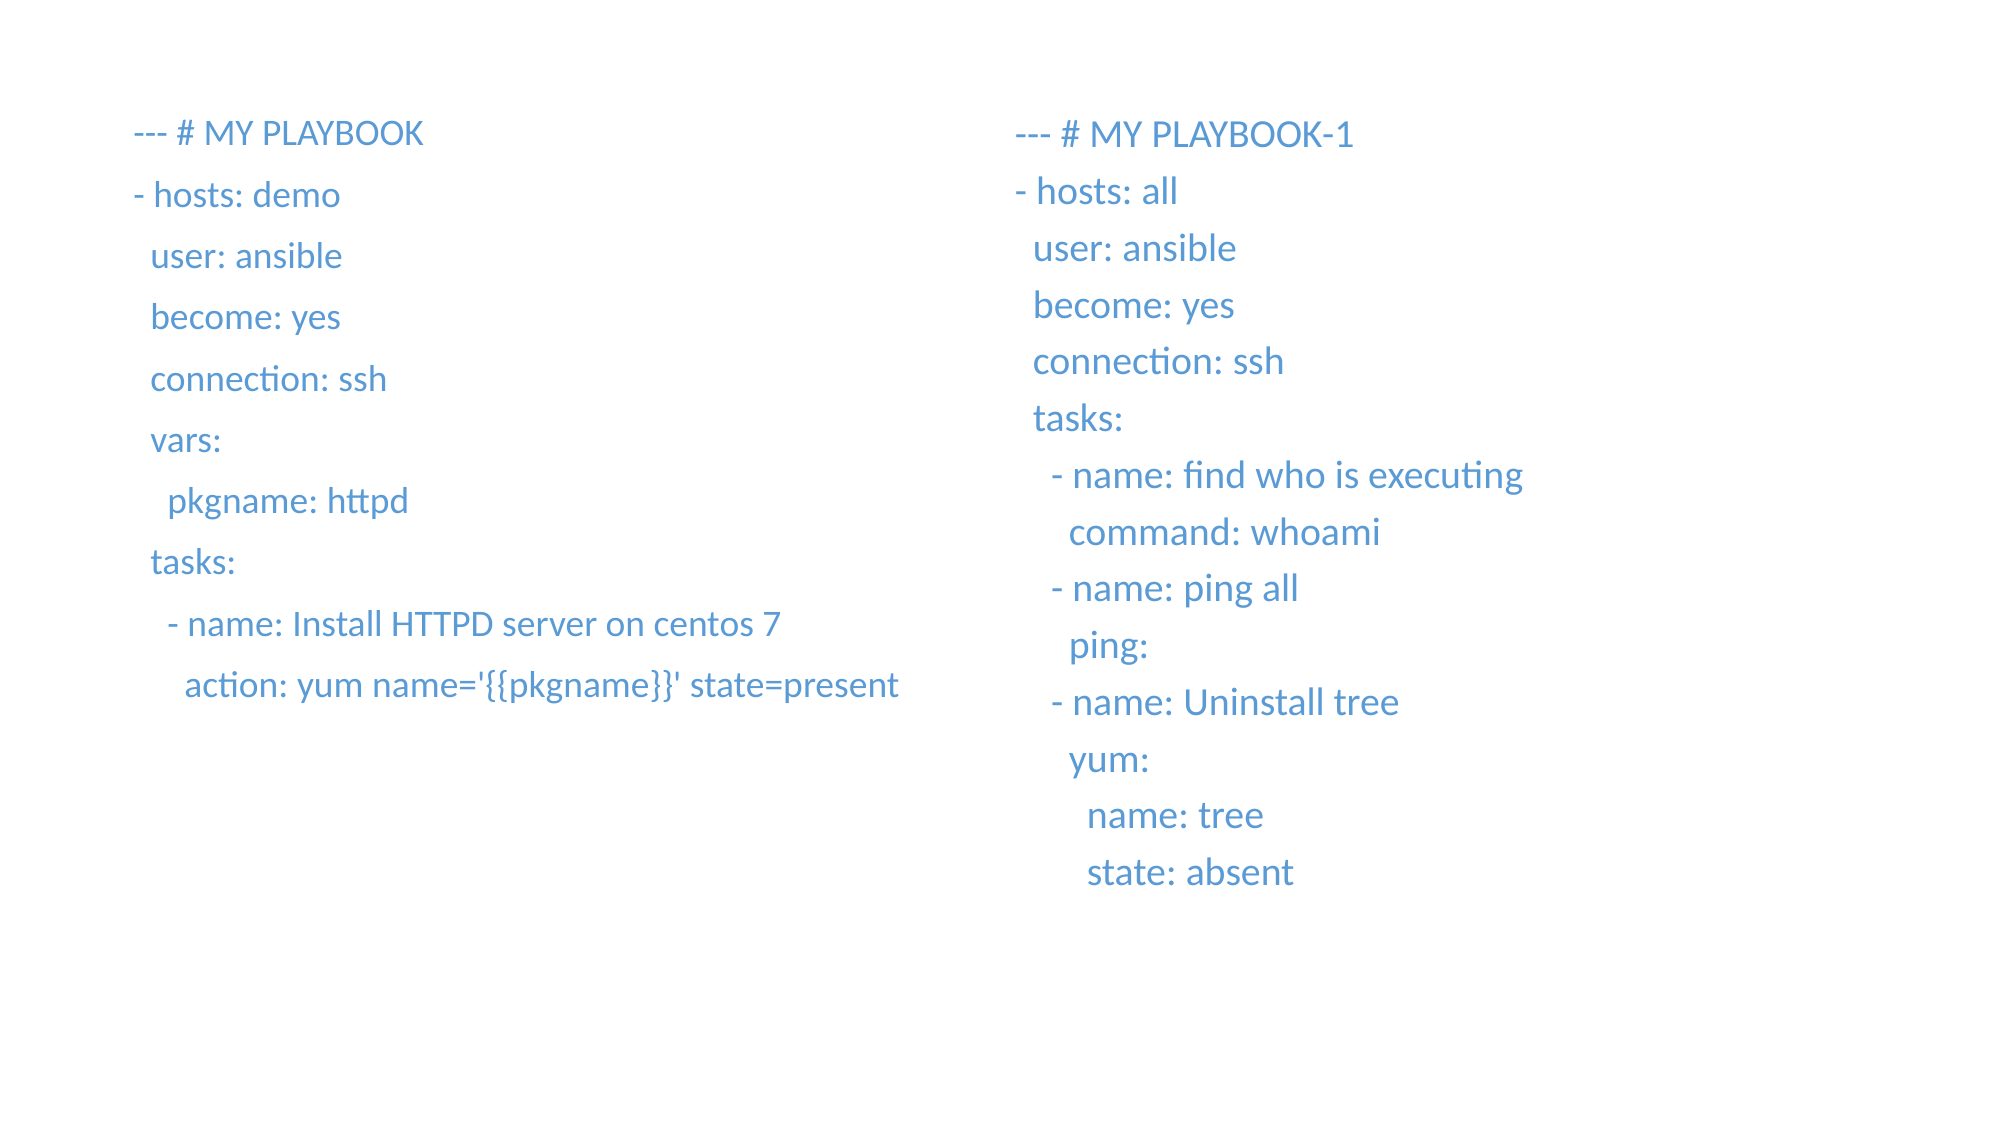

--- # MY PLAYBOOK
- hosts: demo
  user: ansible
  become: yes
  connection: ssh
  vars:
    pkgname: httpd
  tasks:
    - name: Install HTTPD server on centos 7
      action: yum name='{{pkgname}}' state=present

--- # MY PLAYBOOK-1
- hosts: all
  user: ansible
  become: yes
  connection: ssh
  tasks:
    - name: find who is executing
      command: whoami
    - name: ping all
      ping:
    - name: Uninstall tree
      yum:
        name: tree
        state: absent